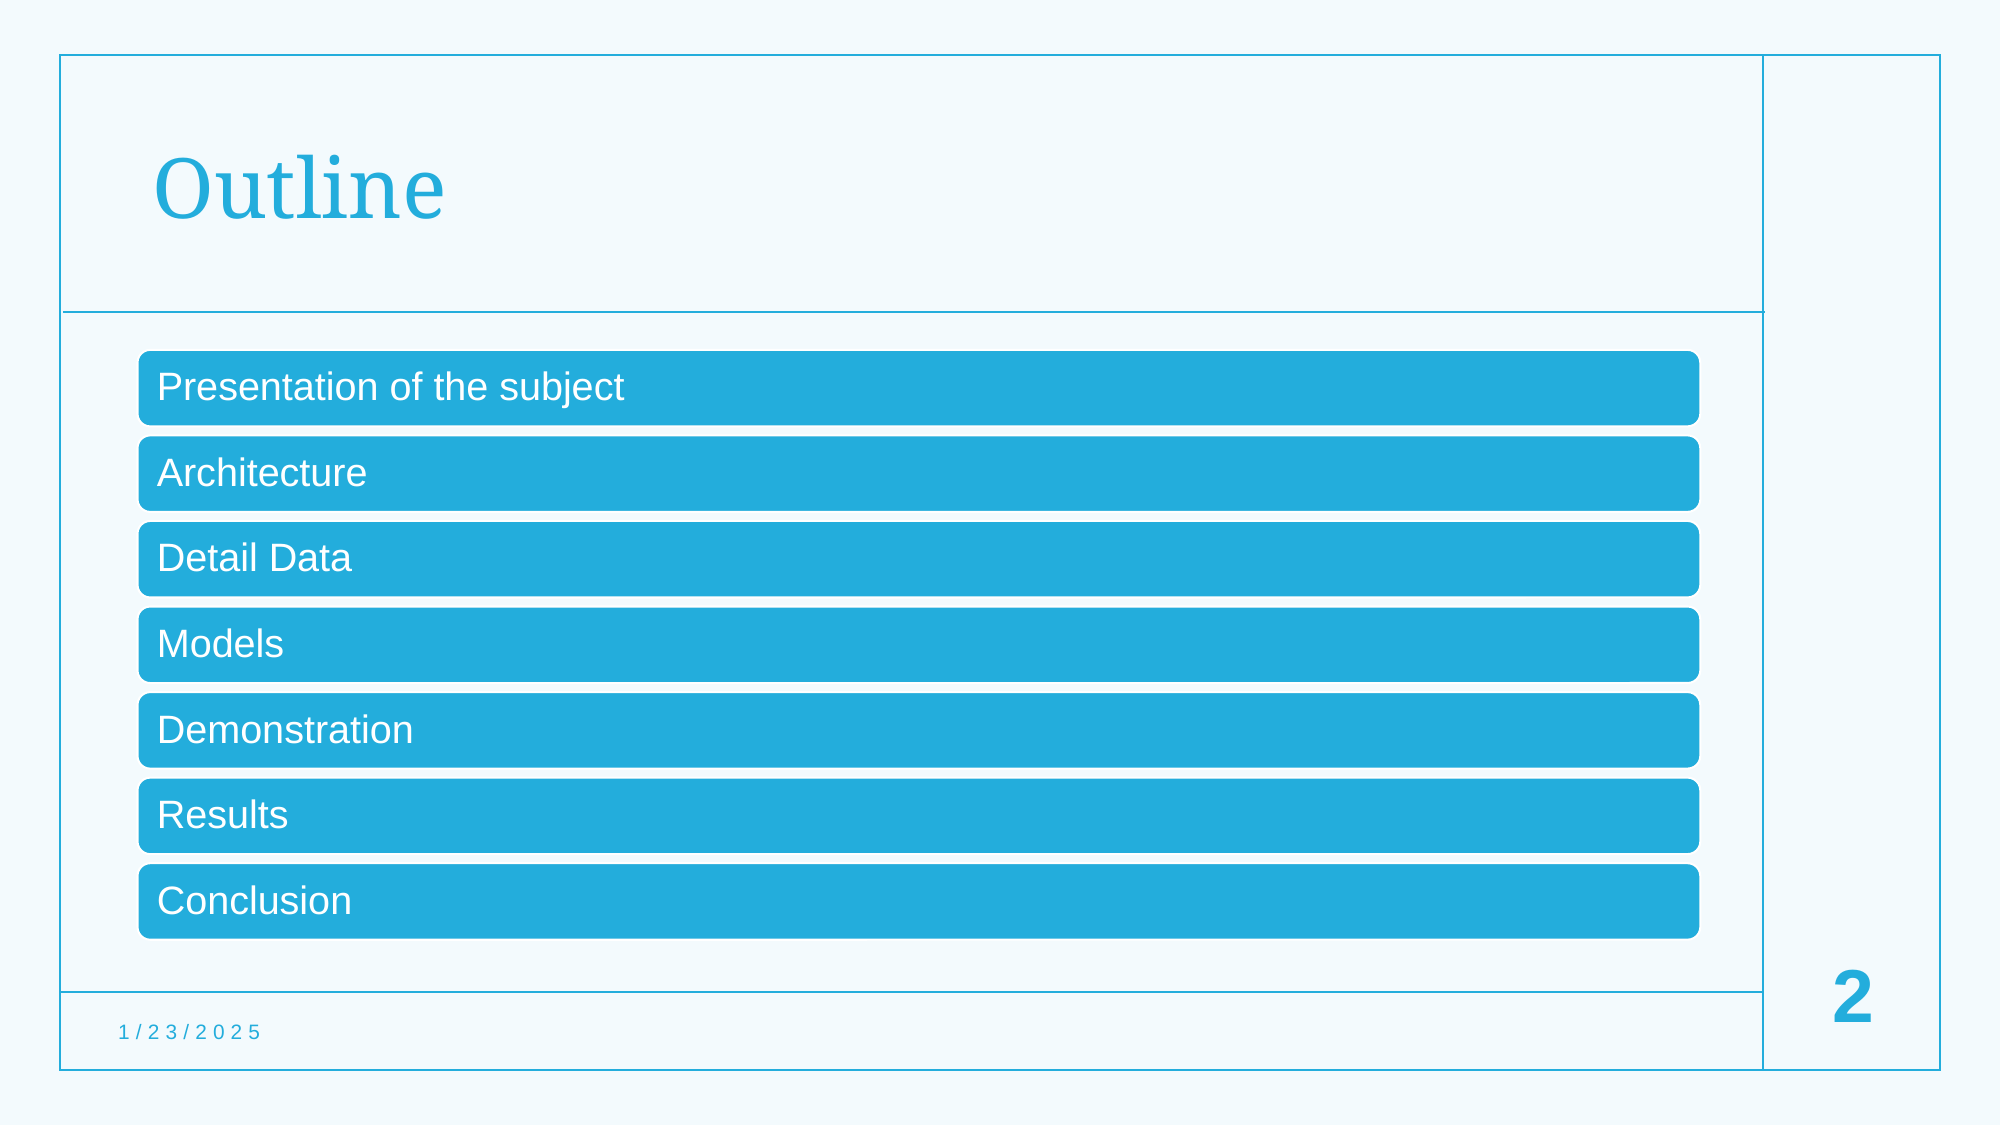

# Outline
Presentation of the subject
Architecture
Detail Data
Models
Demonstration
Results
Conclusion
2
1/23/2025